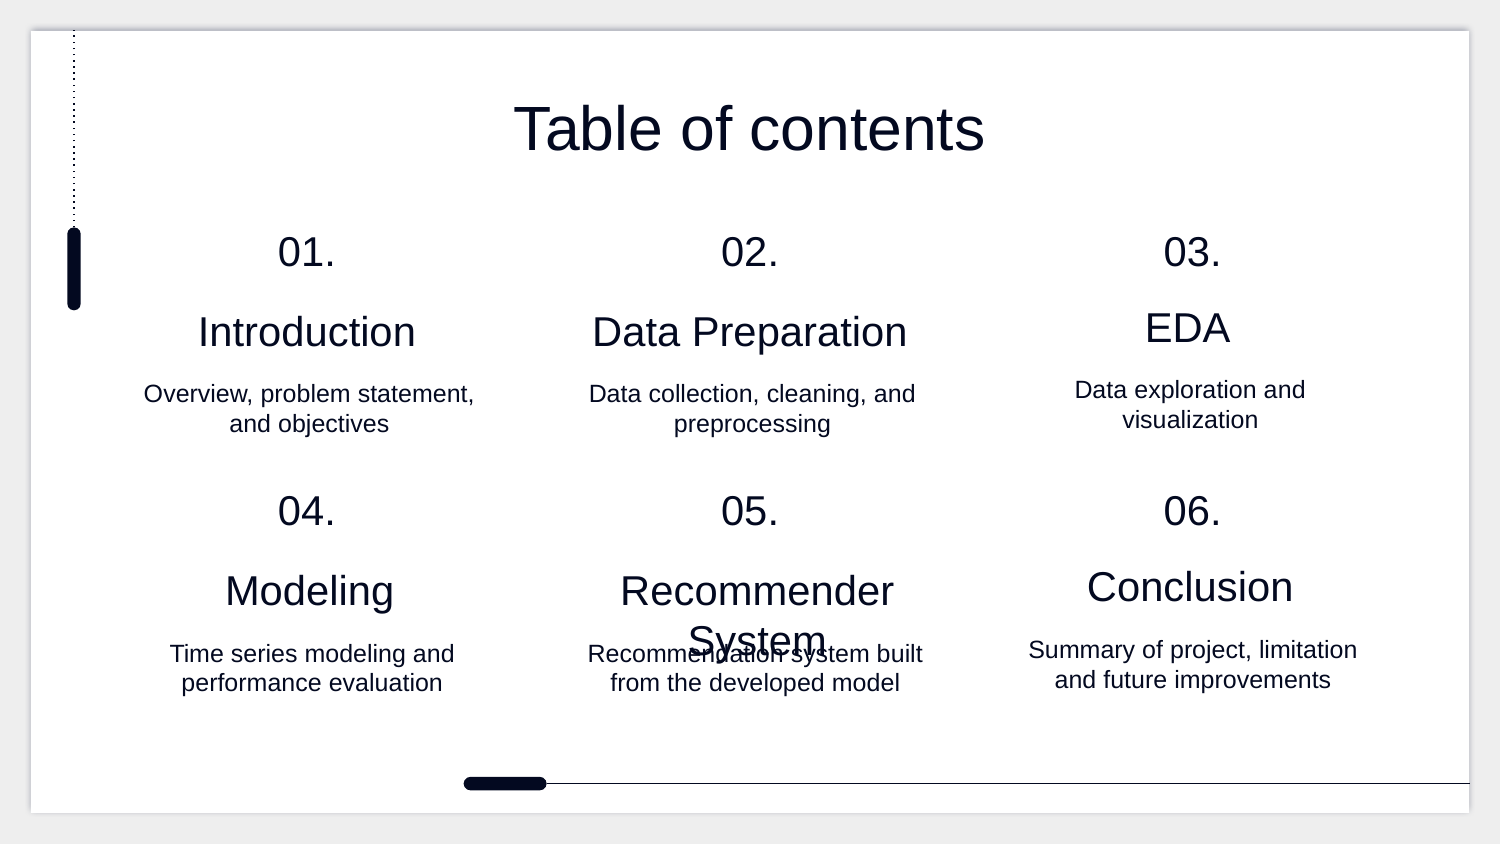

# Table of contents
01.
02.
03.
EDA
Introduction
Data Preparation
Data exploration and visualization
Overview, problem statement, and objectives
Data collection, cleaning, and preprocessing
04.
05.
06.
Conclusion
Modeling
Recommender System
Summary of project, limitation and future improvements
Time series modeling and performance evaluation
Recommendation system built from the developed model